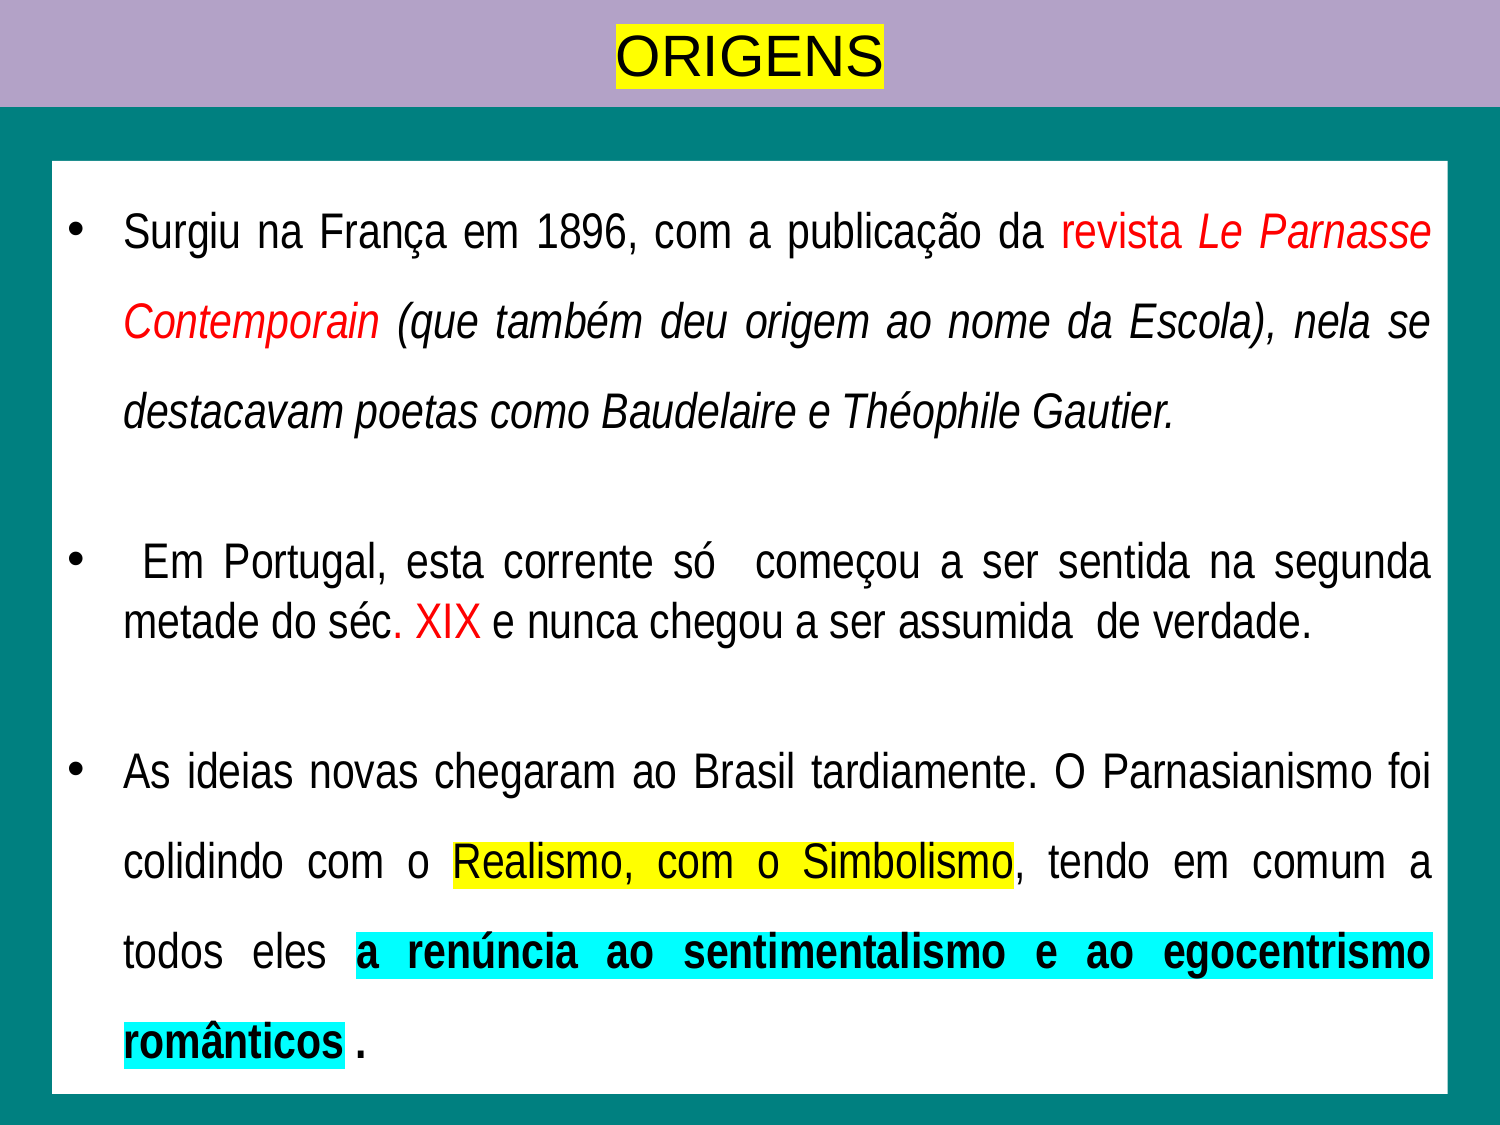

# ORIGENS
Surgiu na França em 1896, com a publicação da revista Le Parnasse Contemporain (que também deu origem ao nome da Escola), nela se destacavam poetas como Baudelaire e Théophile Gautier.

 Em Portugal, esta corrente só  começou a ser sentida na segunda metade do séc. XIX e nunca chegou a ser assumida  de verdade.

As ideias novas chegaram ao Brasil tardiamente. O Parnasianismo foi colidindo com o Realismo, com o Simbolismo, tendo em comum a todos eles a renúncia ao sentimentalismo e ao egocentrismo românticos .